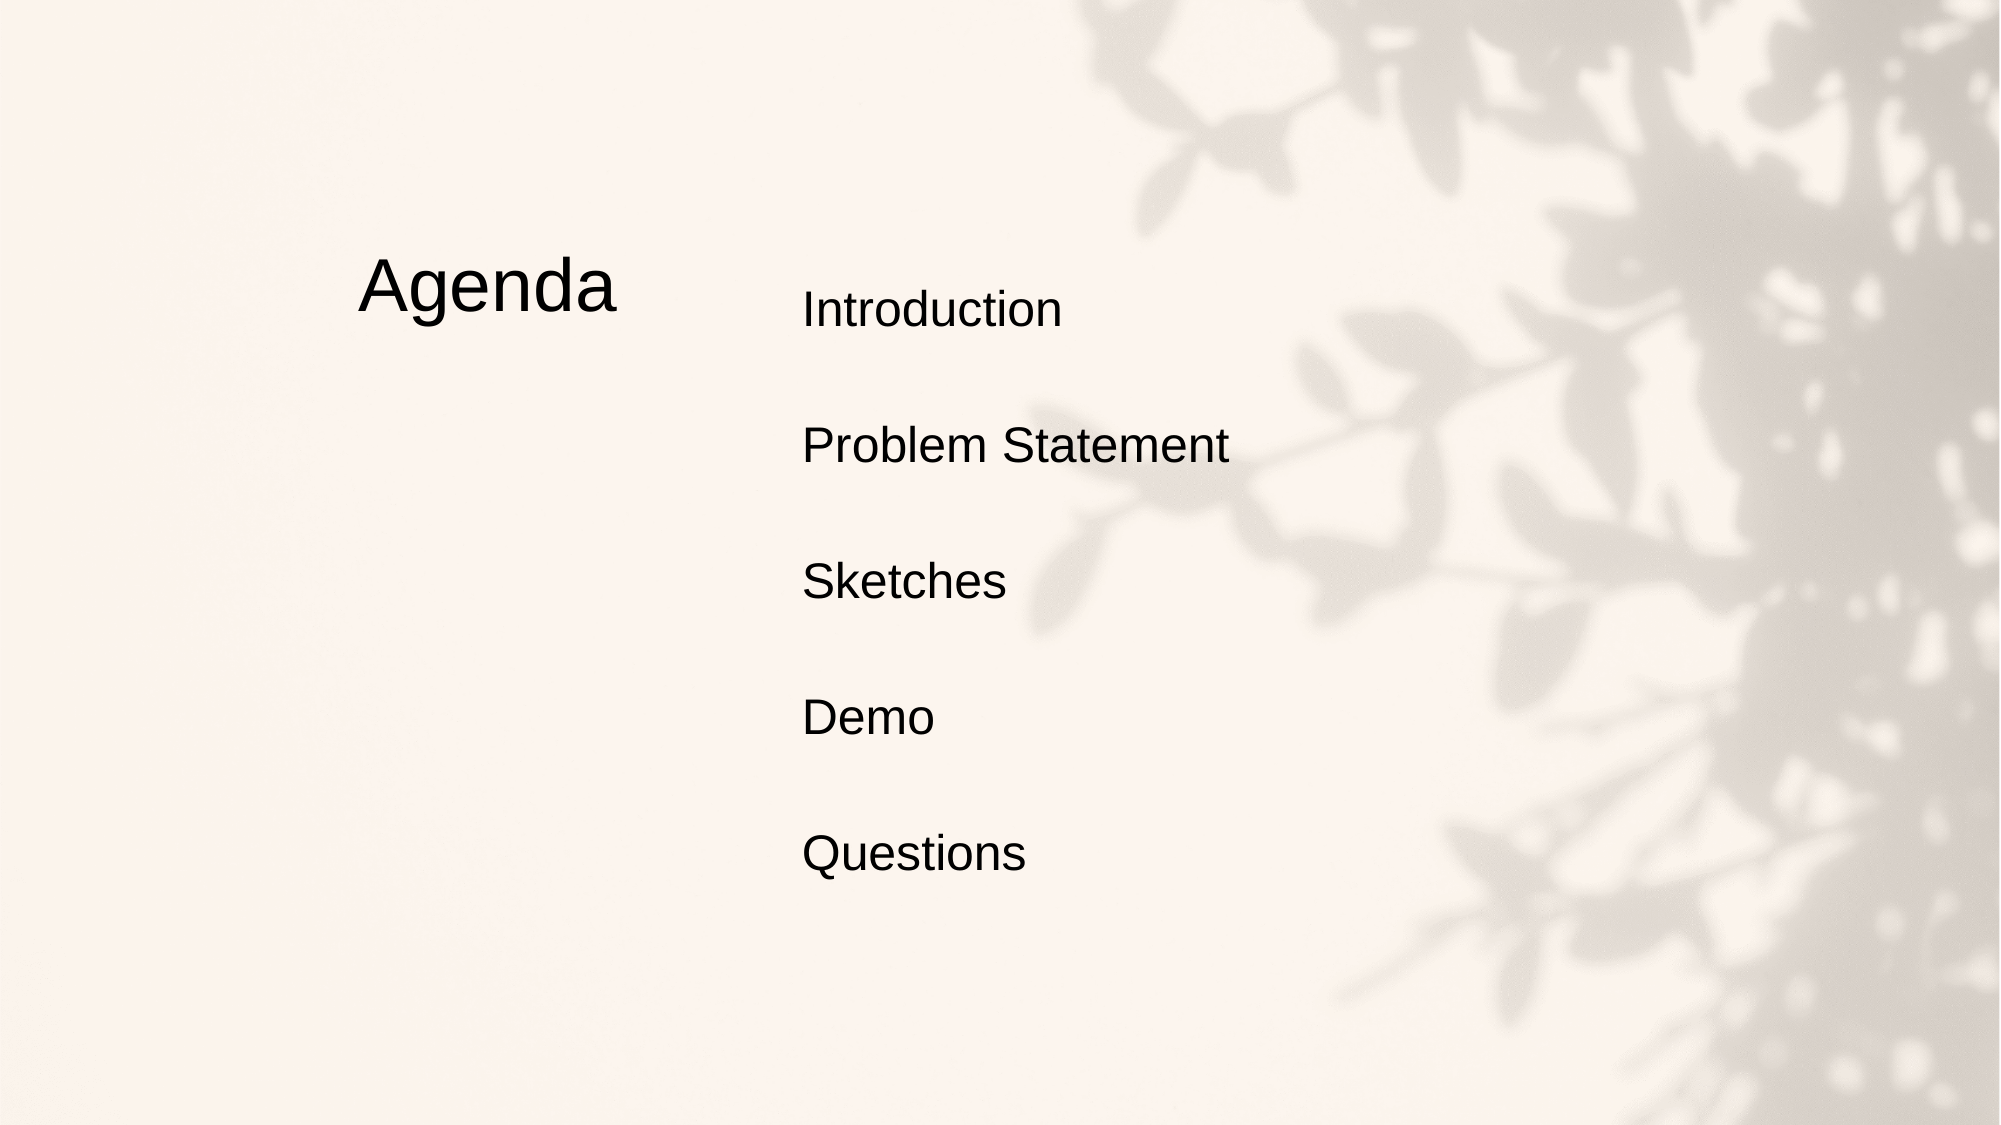

Introduction
Problem Statement
Sketches
Demo
Questions
# Agenda